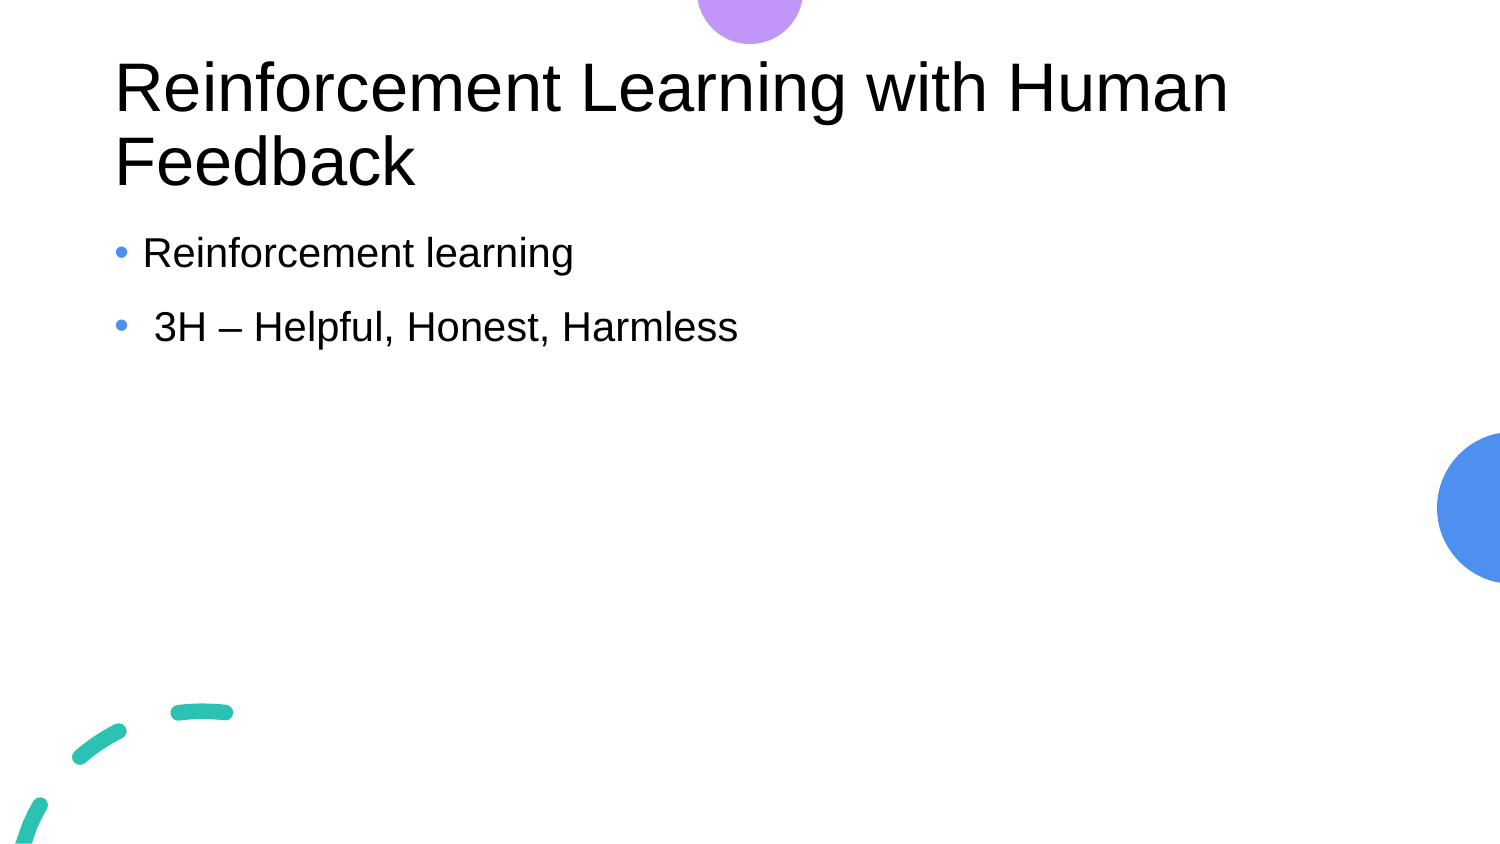

# Reinforcement Learning with Human Feedback
Reinforcement learning
 3H – Helpful, Honest, Harmless